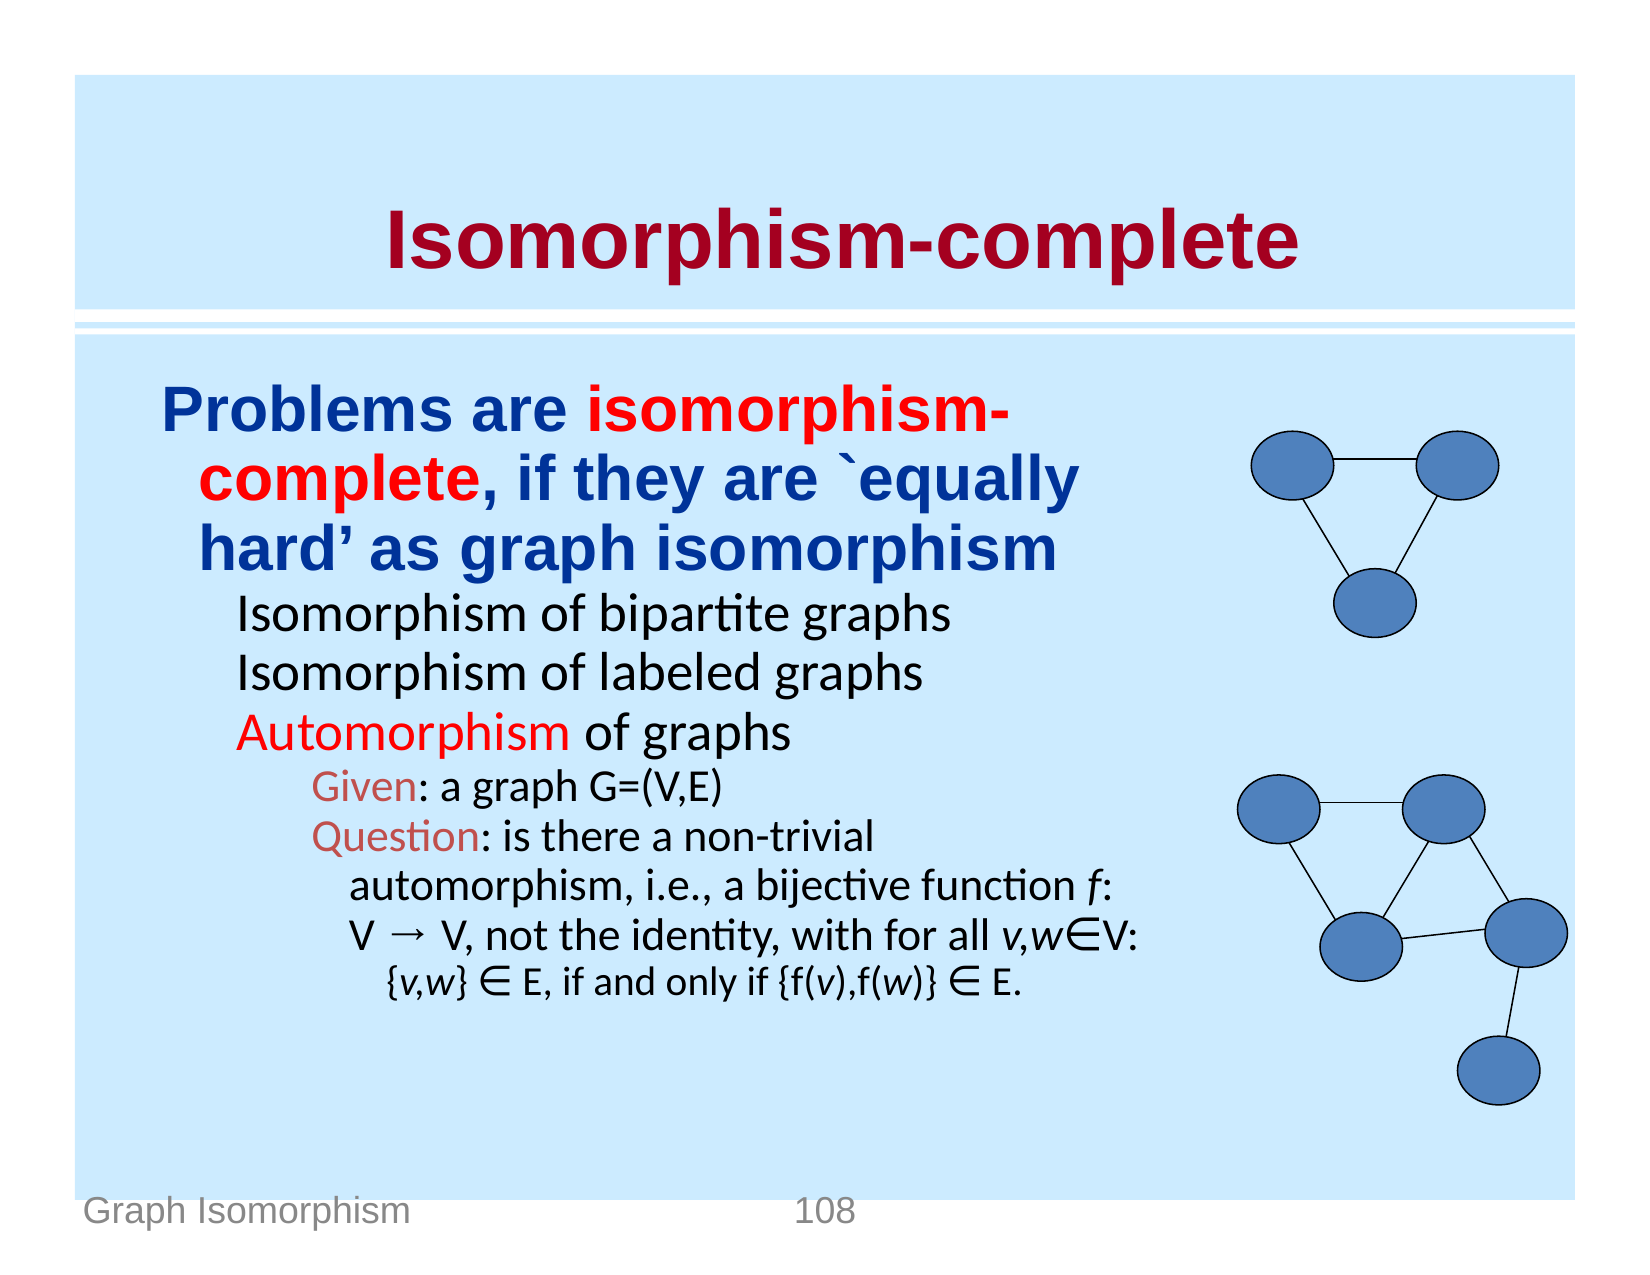

# Isomorphism-complete
Problems are isomorphism-complete, if they are `equally hard’ as graph isomorphism
Isomorphism of bipartite graphs
Isomorphism of labeled graphs
Automorphism of graphs
Given: a graph G=(V,E)
Question: is there a non-trivial automorphism, i.e., a bijective function f: V → V, not the identity, with for all v,w∈V:
{v,w} ∈ E, if and only if {f(v),f(w)} ∈ E.

Graph Isomorphism
108